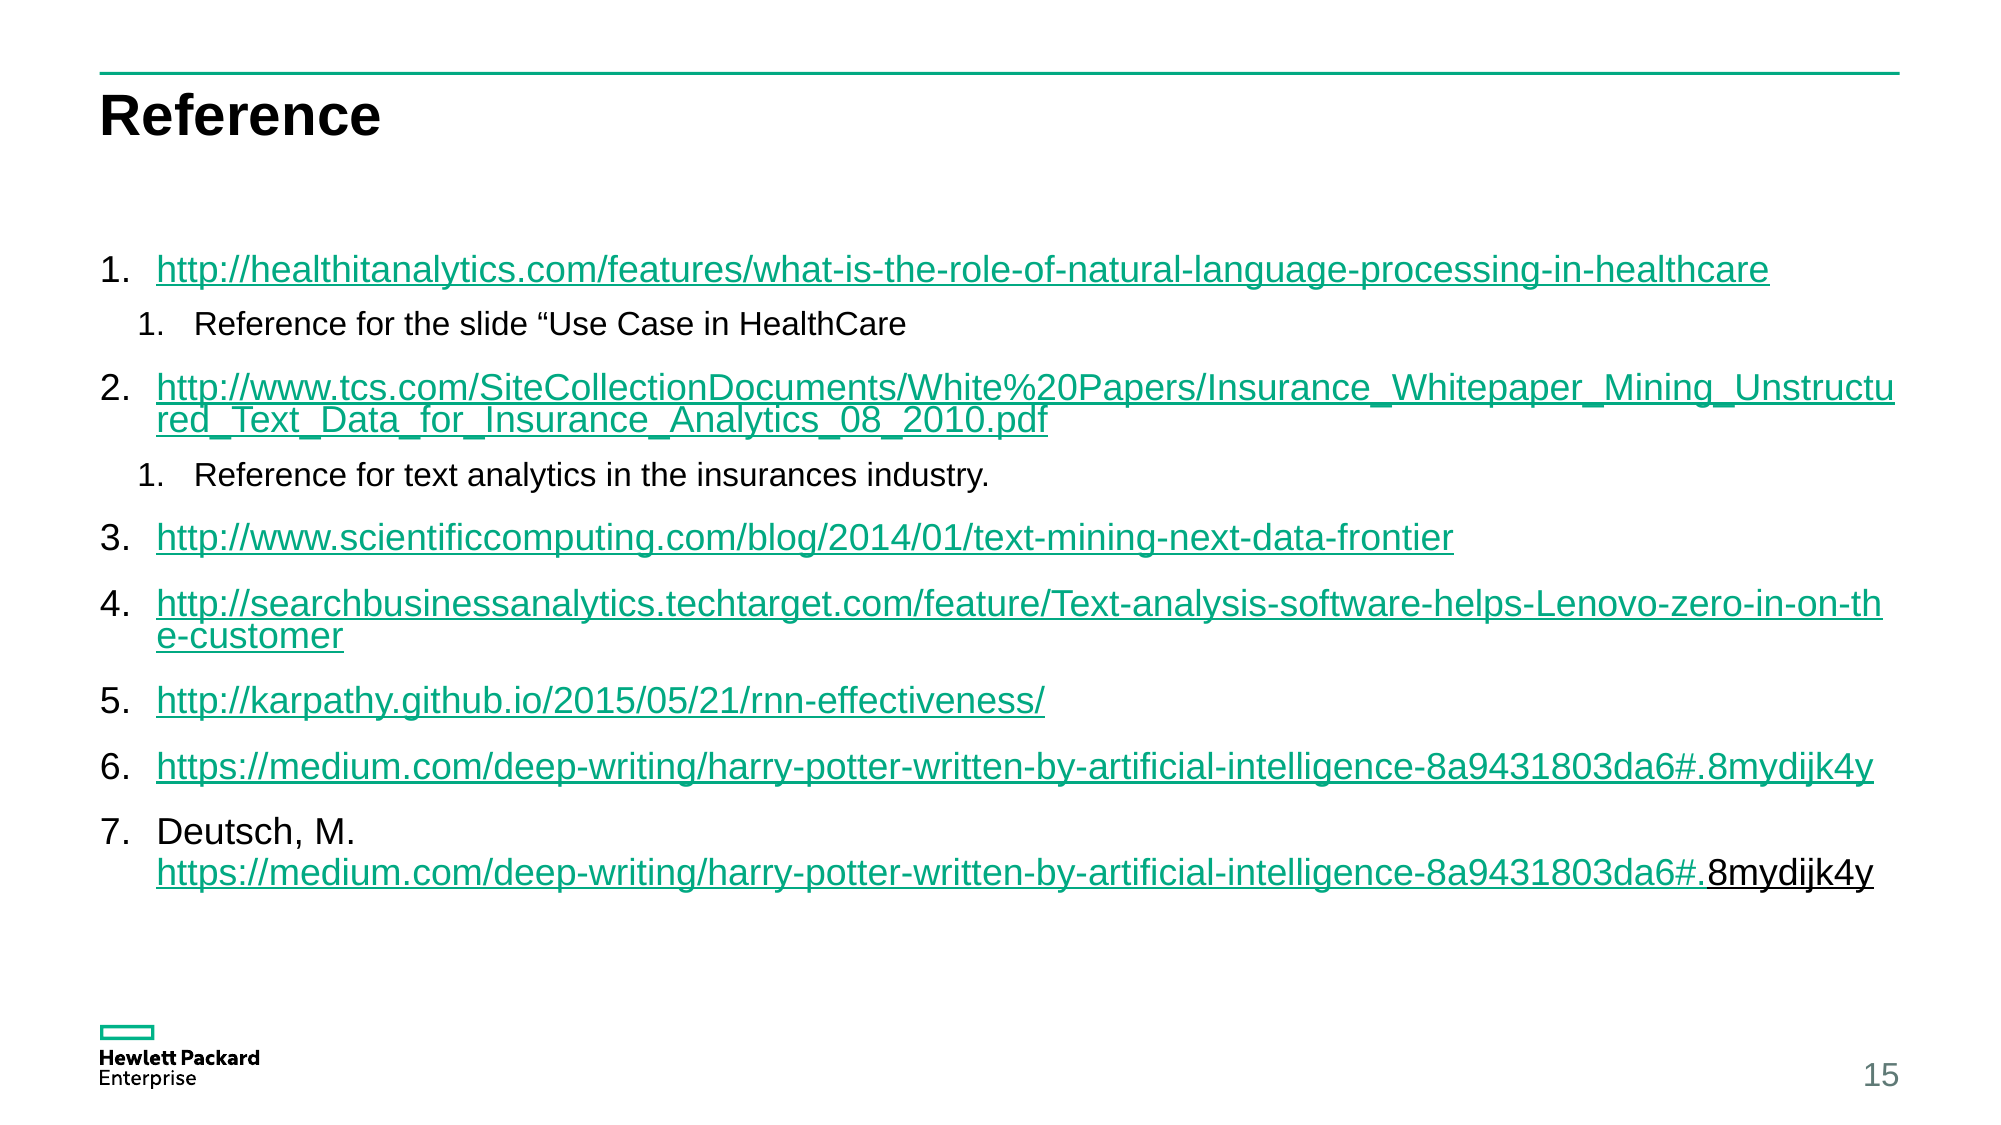

# Reference
http://healthitanalytics.com/features/what-is-the-role-of-natural-language-processing-in-healthcare
Reference for the slide “Use Case in HealthCare
http://www.tcs.com/SiteCollectionDocuments/White%20Papers/Insurance_Whitepaper_Mining_Unstructured_Text_Data_for_Insurance_Analytics_08_2010.pdf
Reference for text analytics in the insurances industry.
http://www.scientificcomputing.com/blog/2014/01/text-mining-next-data-frontier
http://searchbusinessanalytics.techtarget.com/feature/Text-analysis-software-helps-Lenovo-zero-in-on-the-customer
http://karpathy.github.io/2015/05/21/rnn-effectiveness/
https://medium.com/deep-writing/harry-potter-written-by-artificial-intelligence-8a9431803da6#.8mydijk4y
Deutsch, M. https://medium.com/deep-writing/harry-potter-written-by-artificial-intelligence-8a9431803da6#.8mydijk4y

15